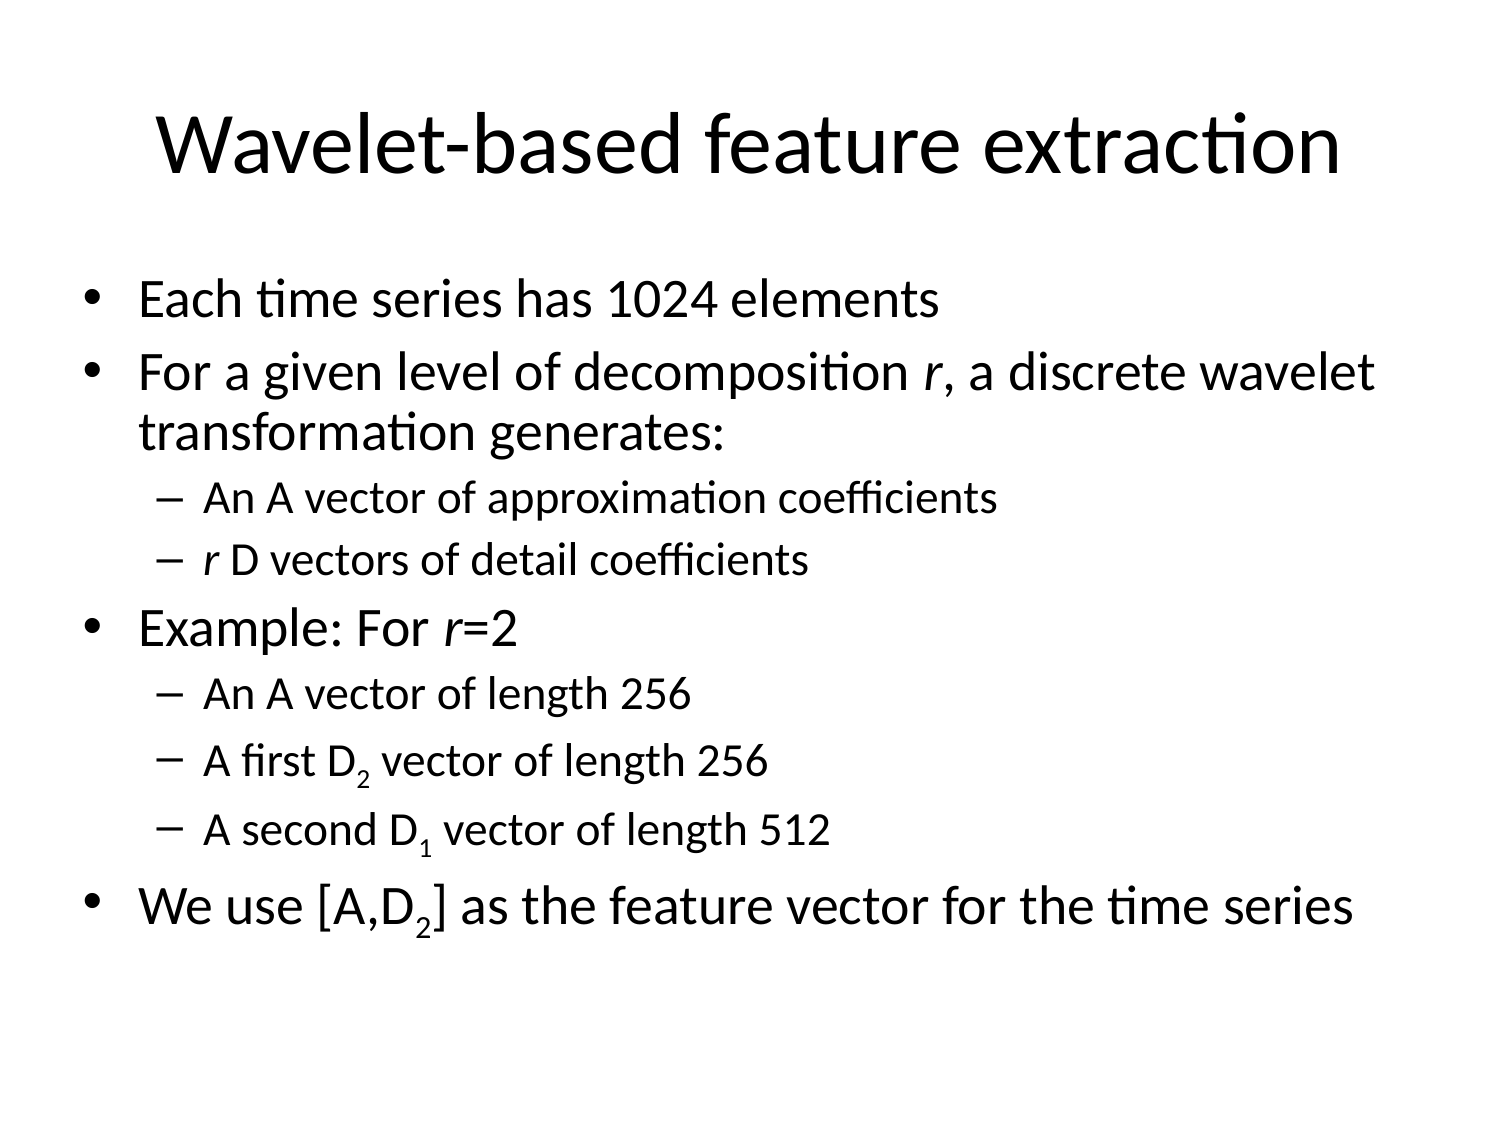

# Wavelet-based feature extraction
Each time series has 1024 elements
For a given level of decomposition r, a discrete wavelet transformation generates:
An A vector of approximation coefficients
r D vectors of detail coefficients
Example: For r=2
An A vector of length 256
A first D2 vector of length 256
A second D1 vector of length 512
We use [A,D2] as the feature vector for the time series